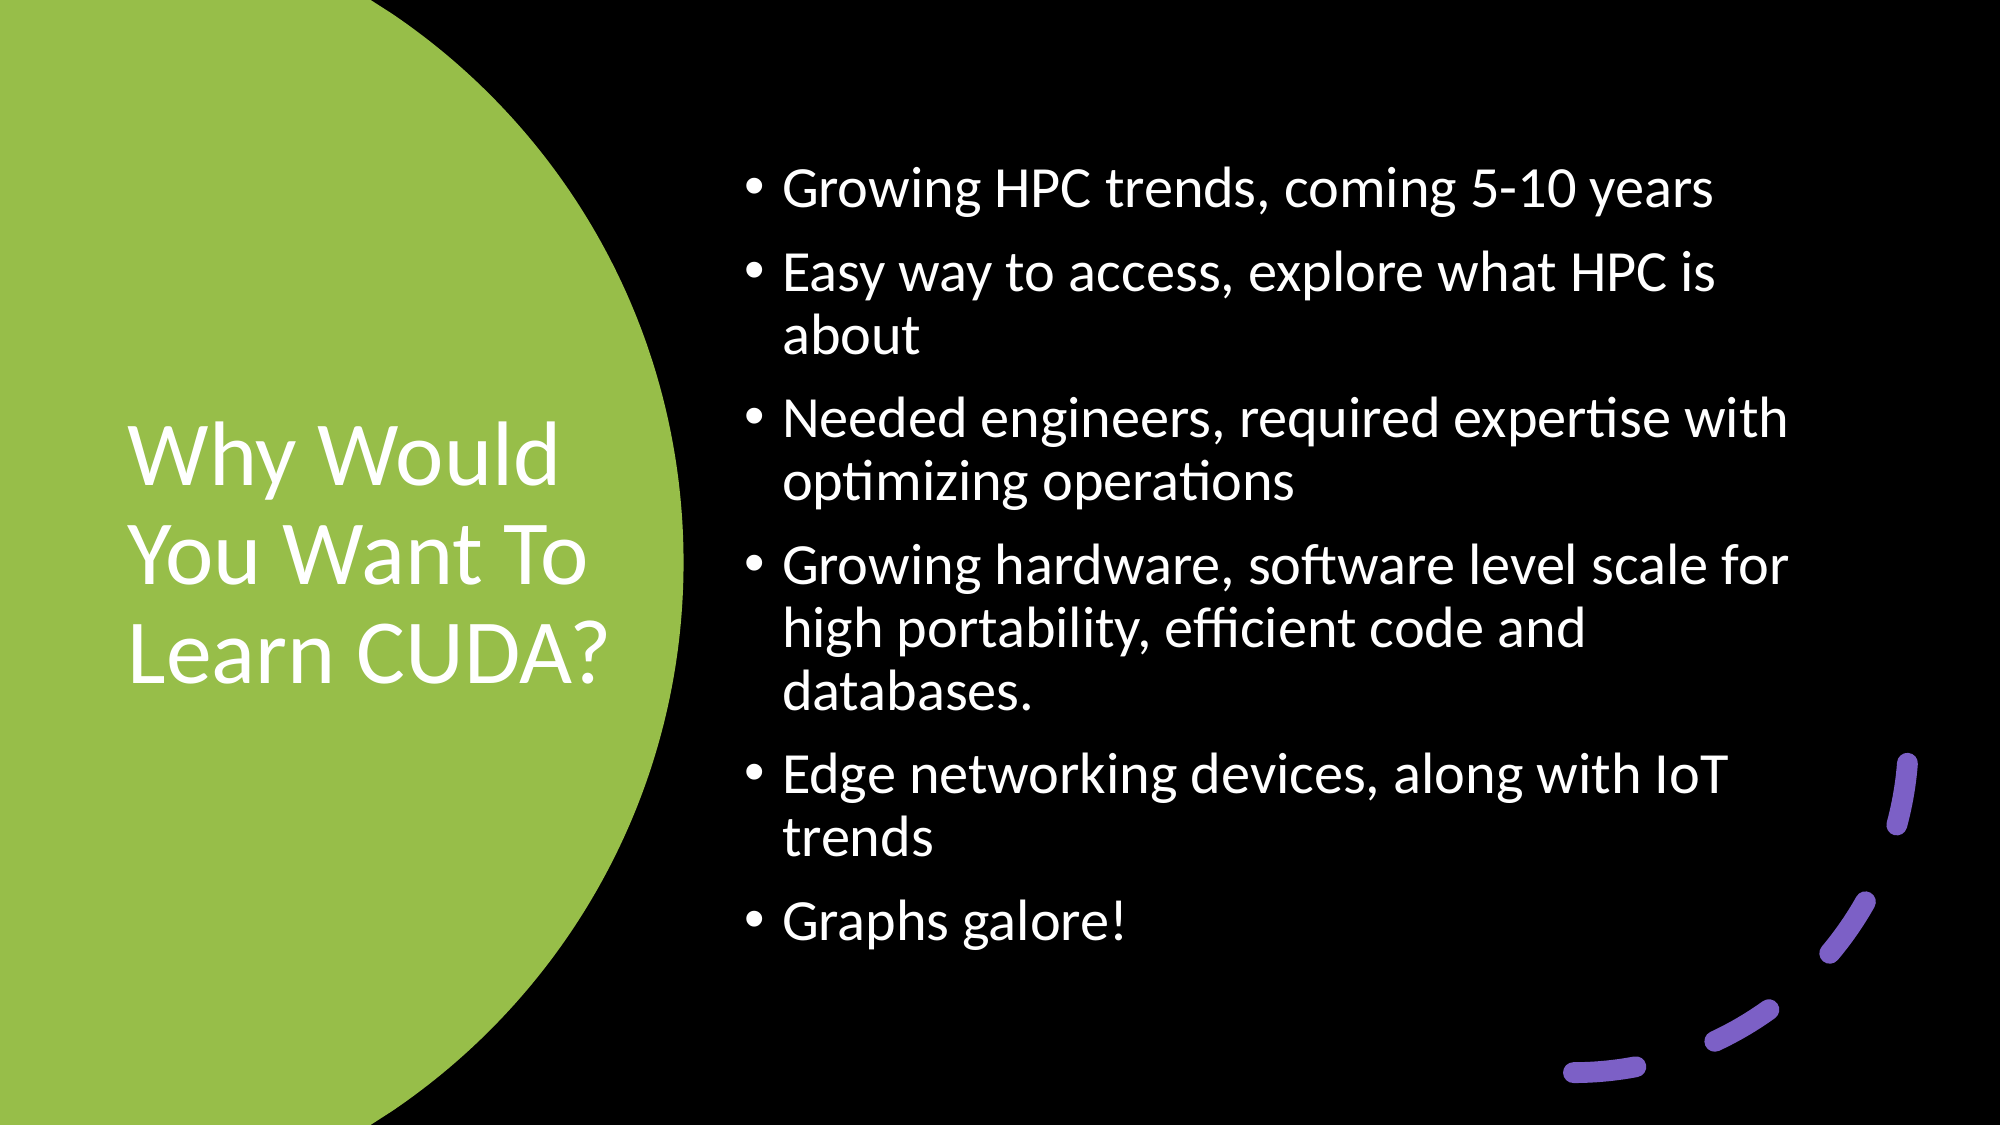

Growing HPC trends, coming 5-10 years
Easy way to access, explore what HPC is about
Needed engineers, required expertise with optimizing operations
Growing hardware, software level scale for high portability, efficient code and databases.
Edge networking devices, along with IoT trends
Graphs galore!
# Why Would You Want To Learn CUDA?